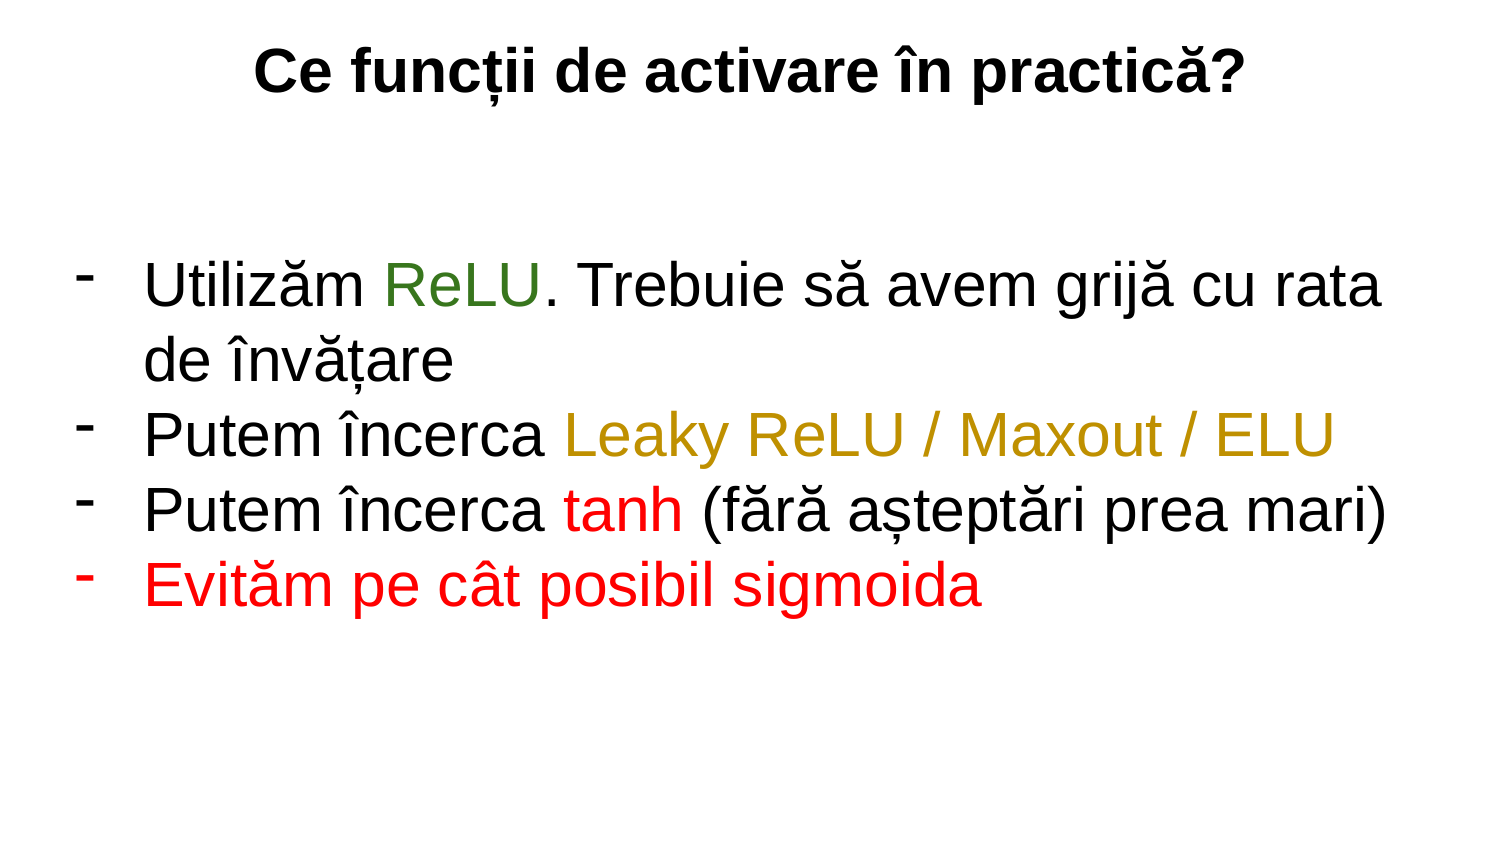

Ce funcții de activare în practică?

Utilizăm ReLU. Trebuie să avem grijă cu rata de învățare
Putem încerca Leaky ReLU / Maxout / ELU
Putem încerca tanh (fără așteptări prea mari)
Evităm pe cât posibil sigmoida